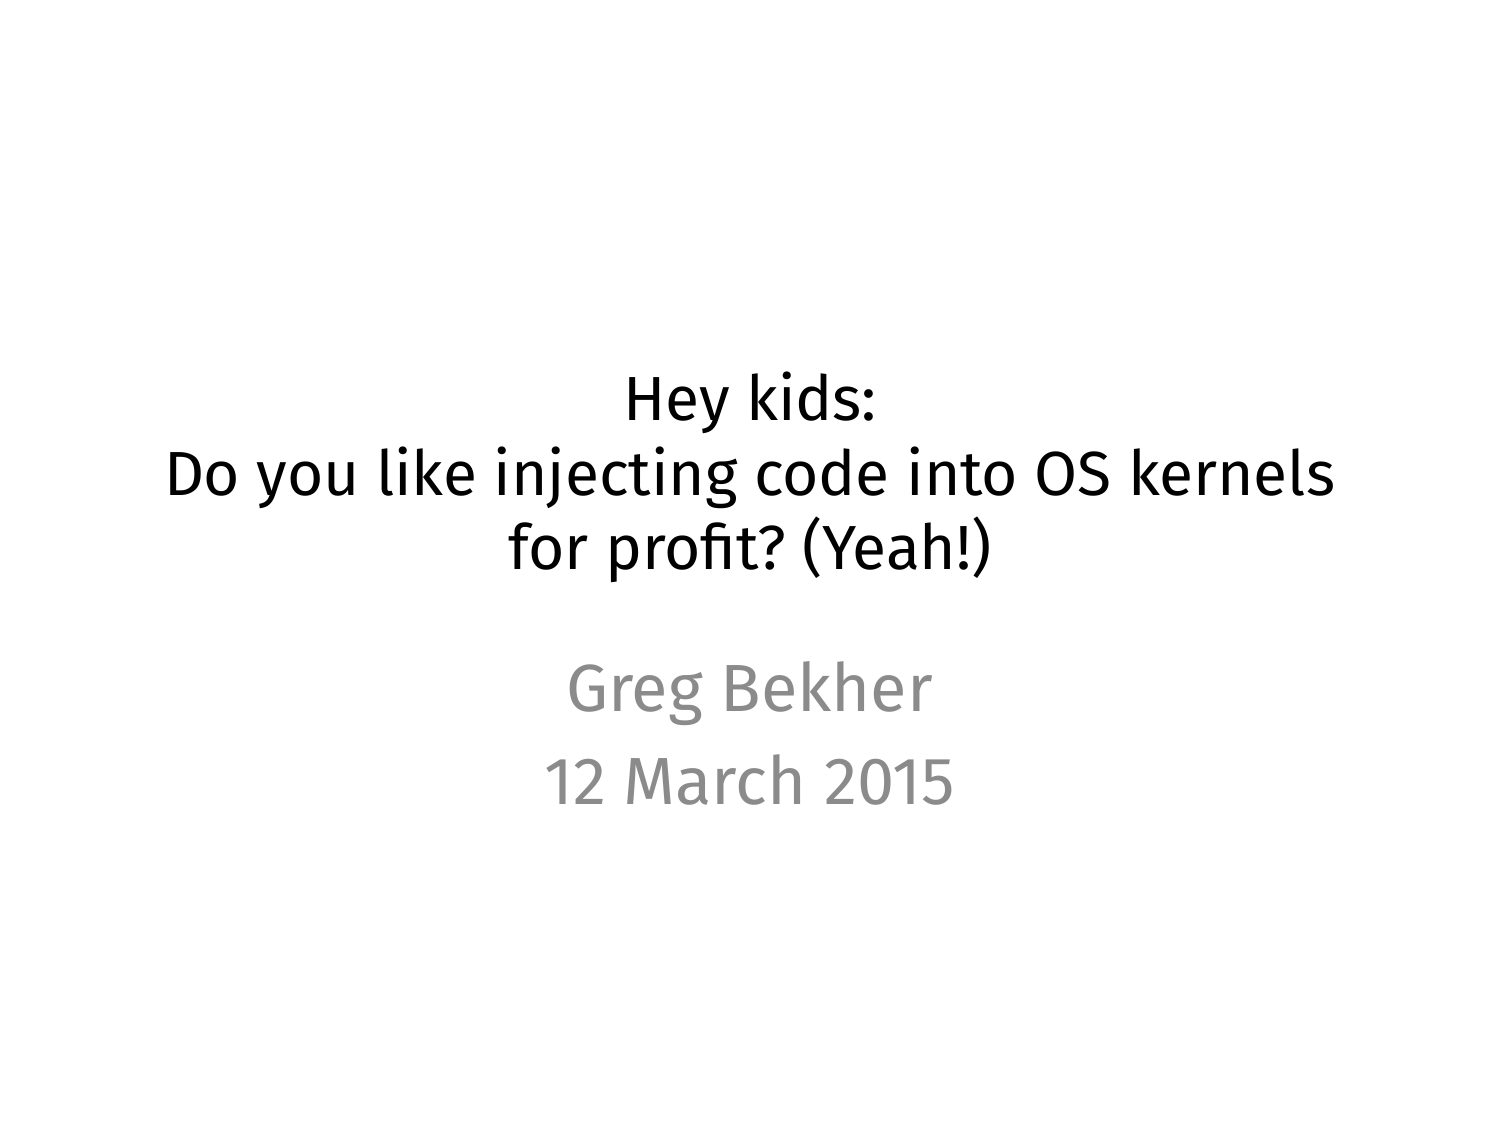

# Hey kids: Do you like injecting code into OS kernels for profit? (Yeah!)
Greg Bekher
12 March 2015